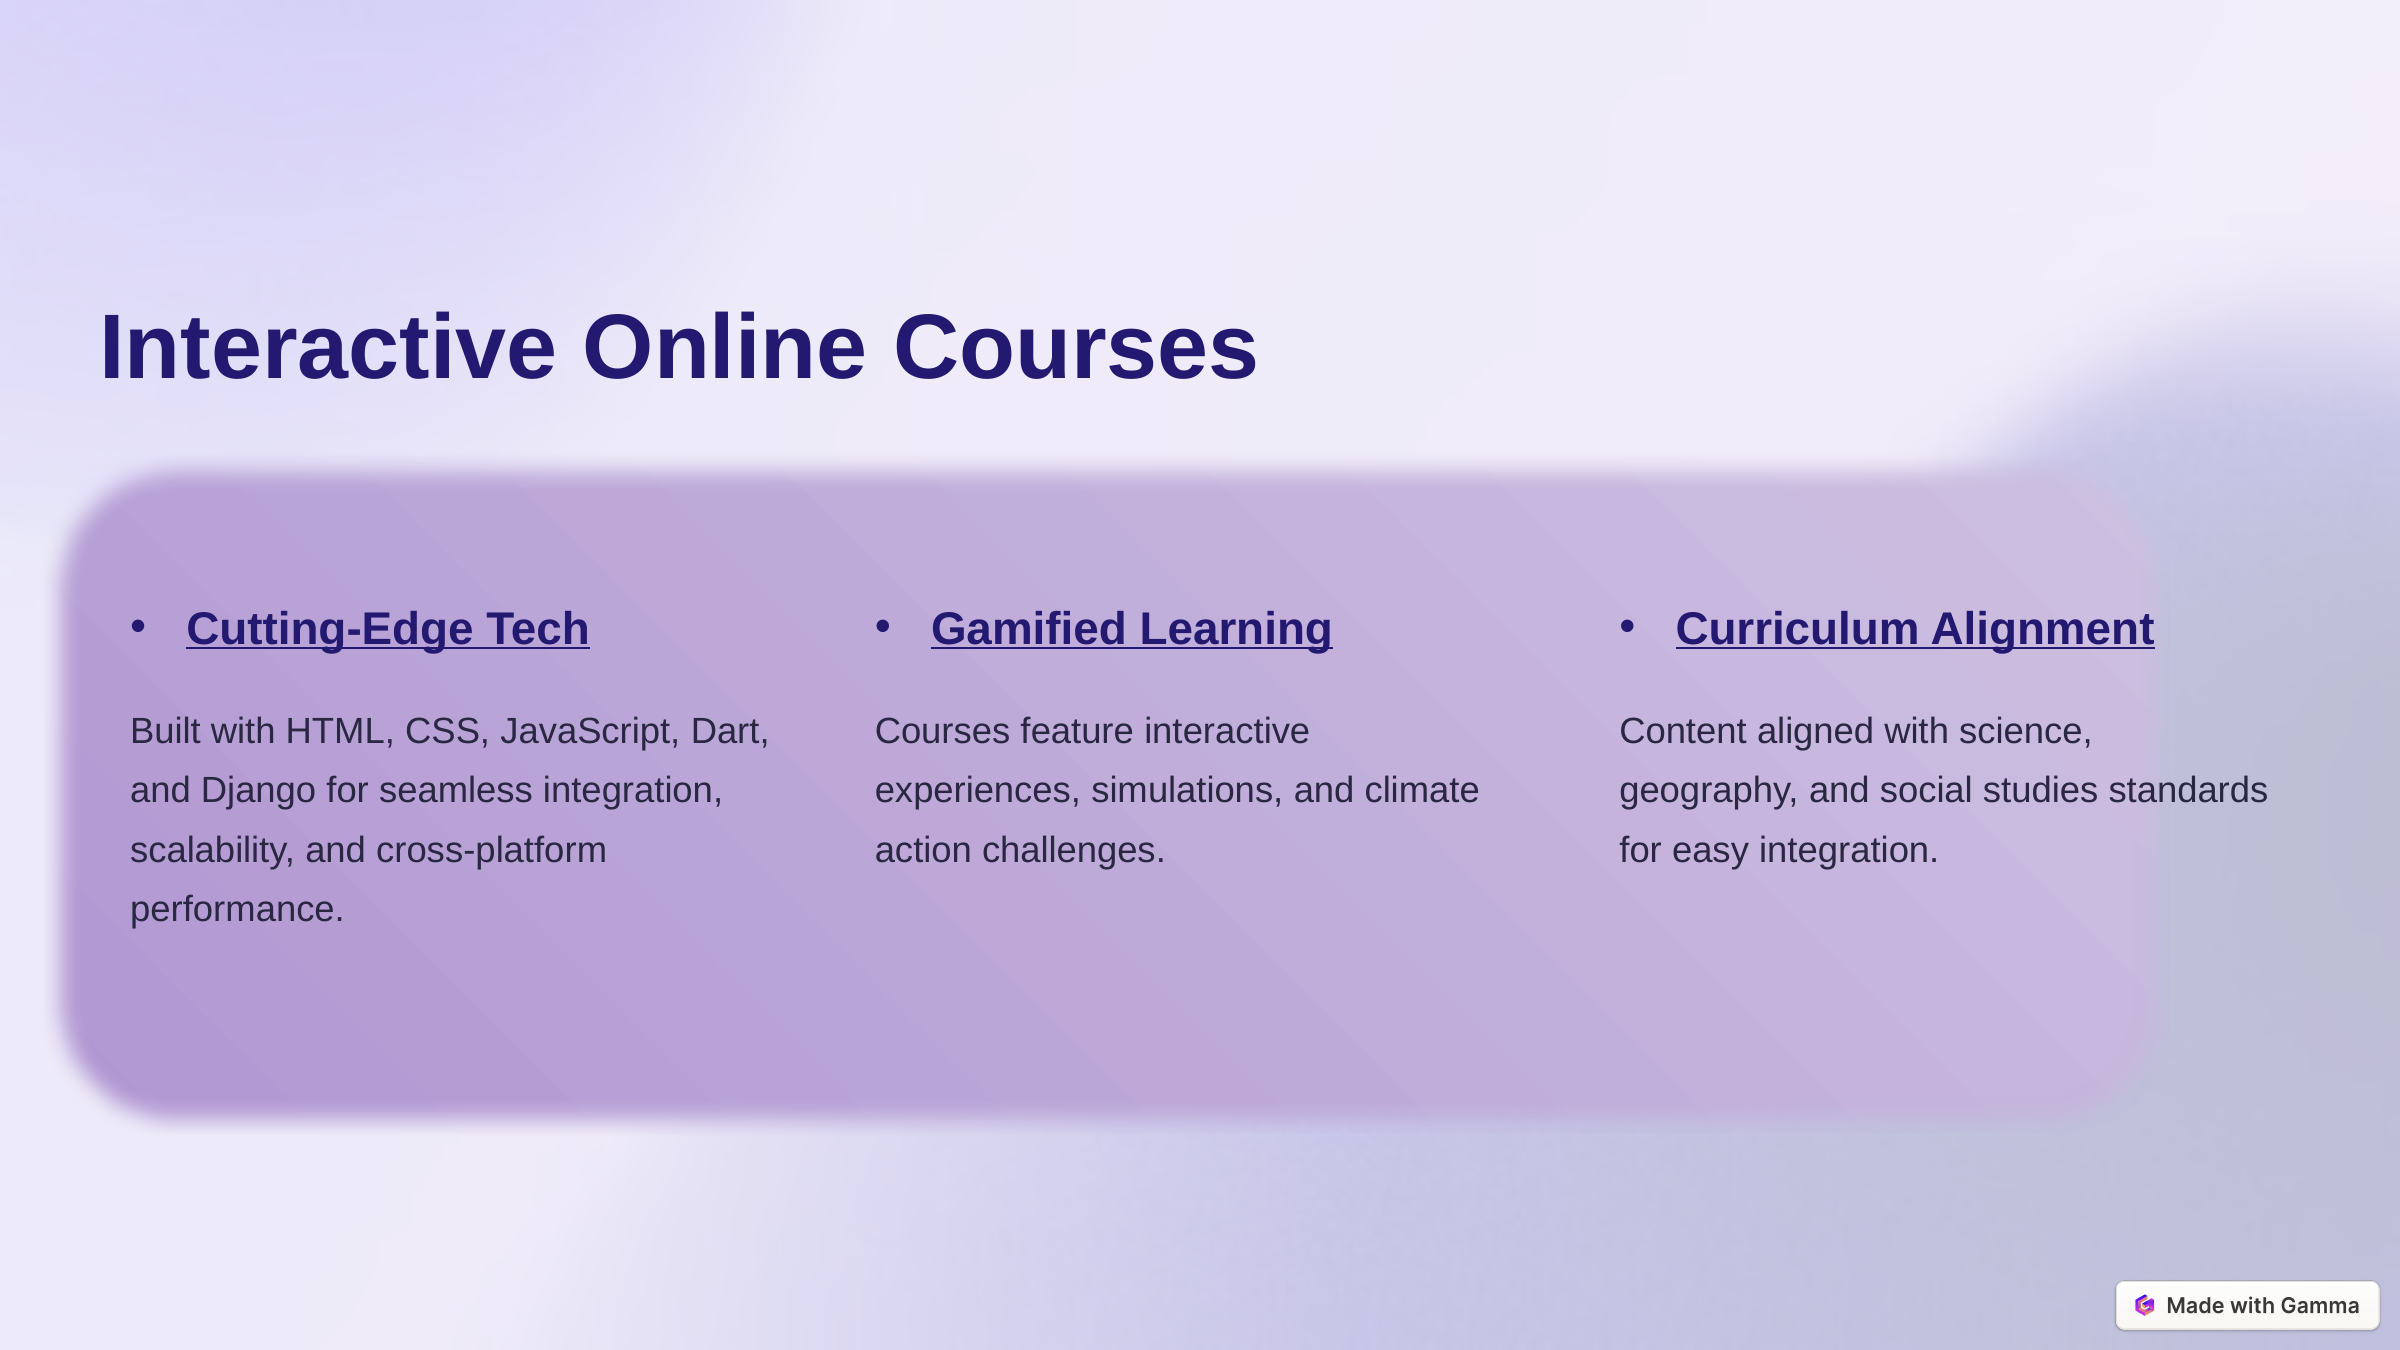

Interactive Online Courses

Cutting-Edge Tech
Gamified Learning
Curriculum Alignment
Built with HTML, CSS, JavaScript, Dart, and Django for seamless integration, scalability, and cross-platform performance.
Courses feature interactive experiences, simulations, and climate action challenges.
Content aligned with science, geography, and social studies standards for easy integration.